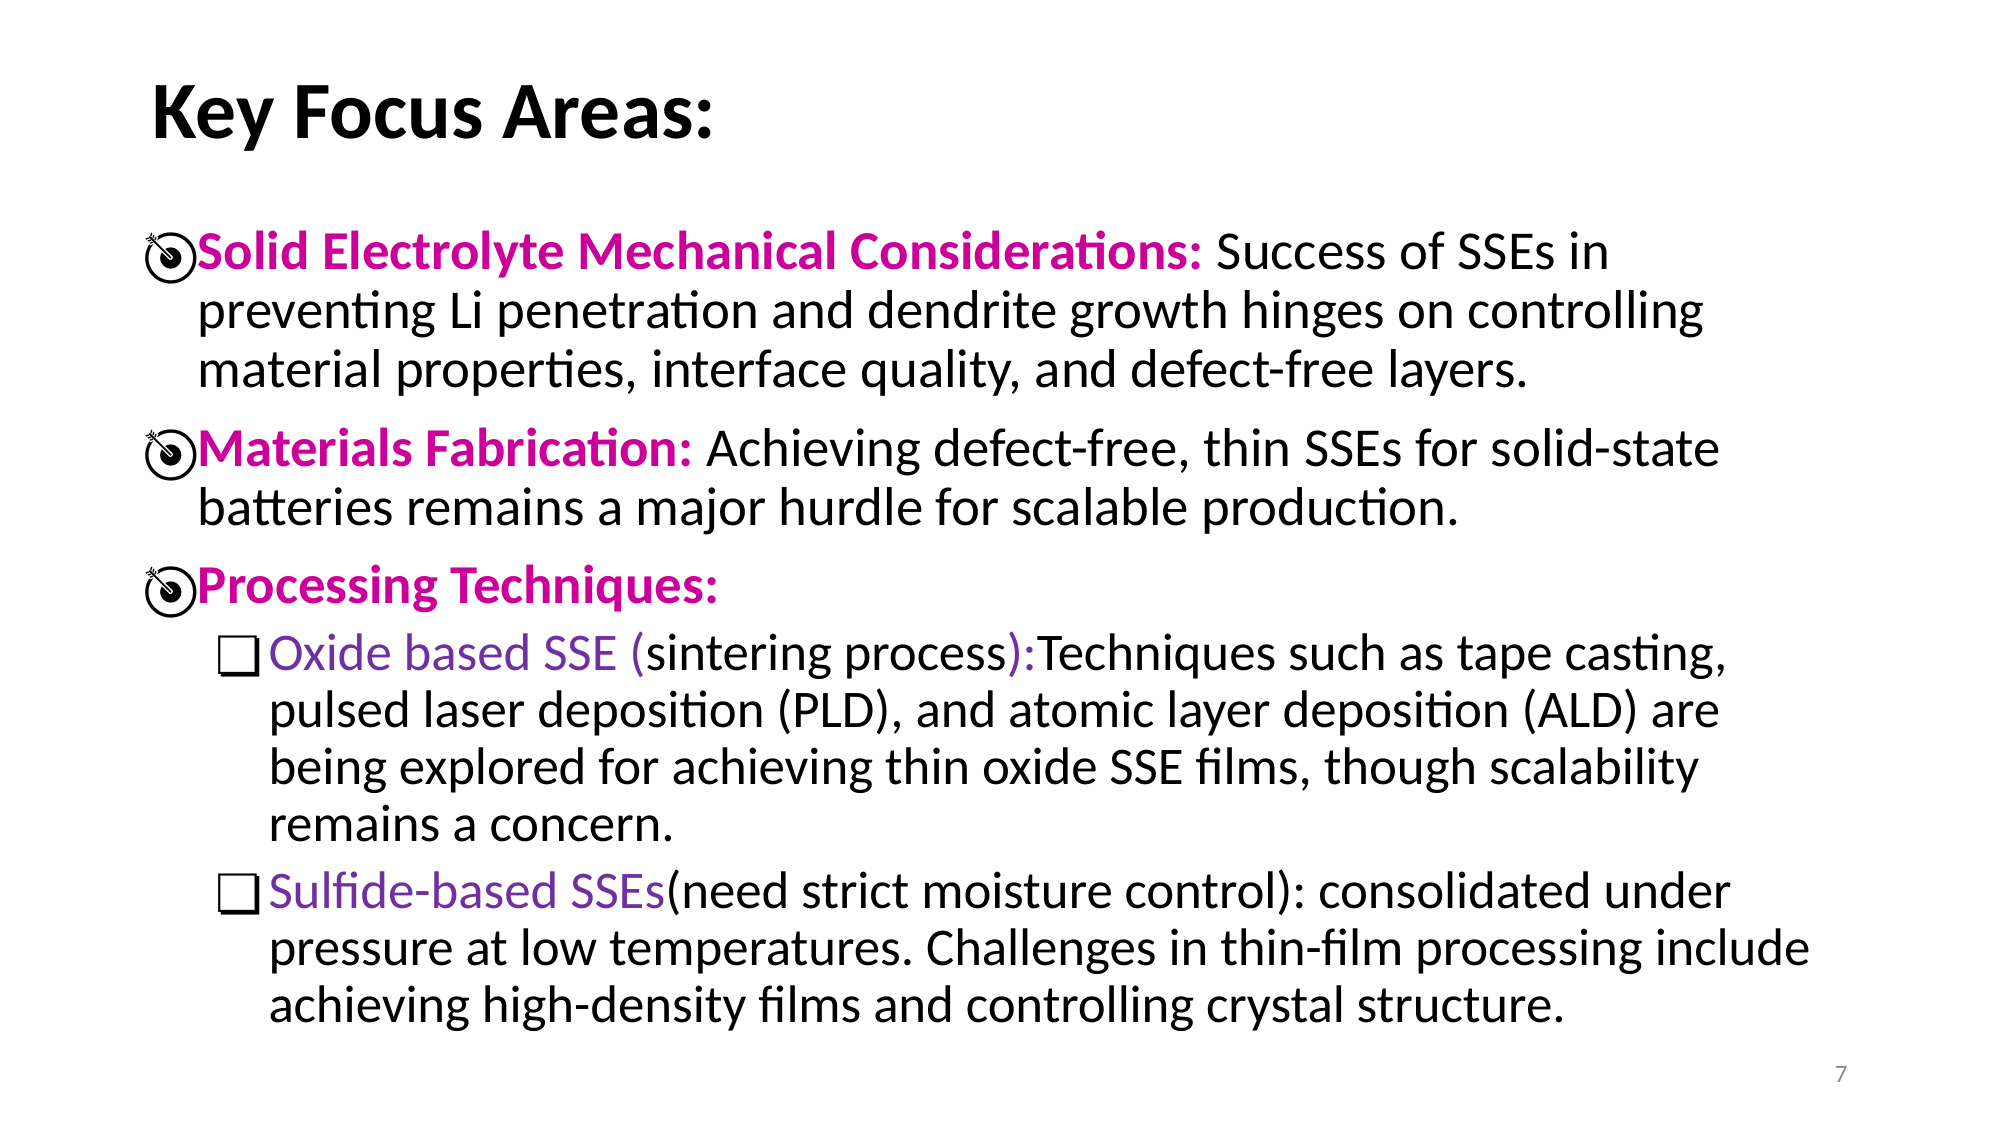

# Key Focus Areas:
Solid Electrolyte Mechanical Considerations: Success of SSEs in preventing Li penetration and dendrite growth hinges on controlling material properties, interface quality, and defect-free layers.
Materials Fabrication: Achieving defect-free, thin SSEs for solid-state batteries remains a major hurdle for scalable production.
Processing Techniques:
Oxide based SSE (sintering process):Techniques such as tape casting, pulsed laser deposition (PLD), and atomic layer deposition (ALD) are being explored for achieving thin oxide SSE films, though scalability remains a concern.
Sulfide-based SSEs(need strict moisture control): consolidated under pressure at low temperatures. Challenges in thin-film processing include achieving high-density films and controlling crystal structure.

7